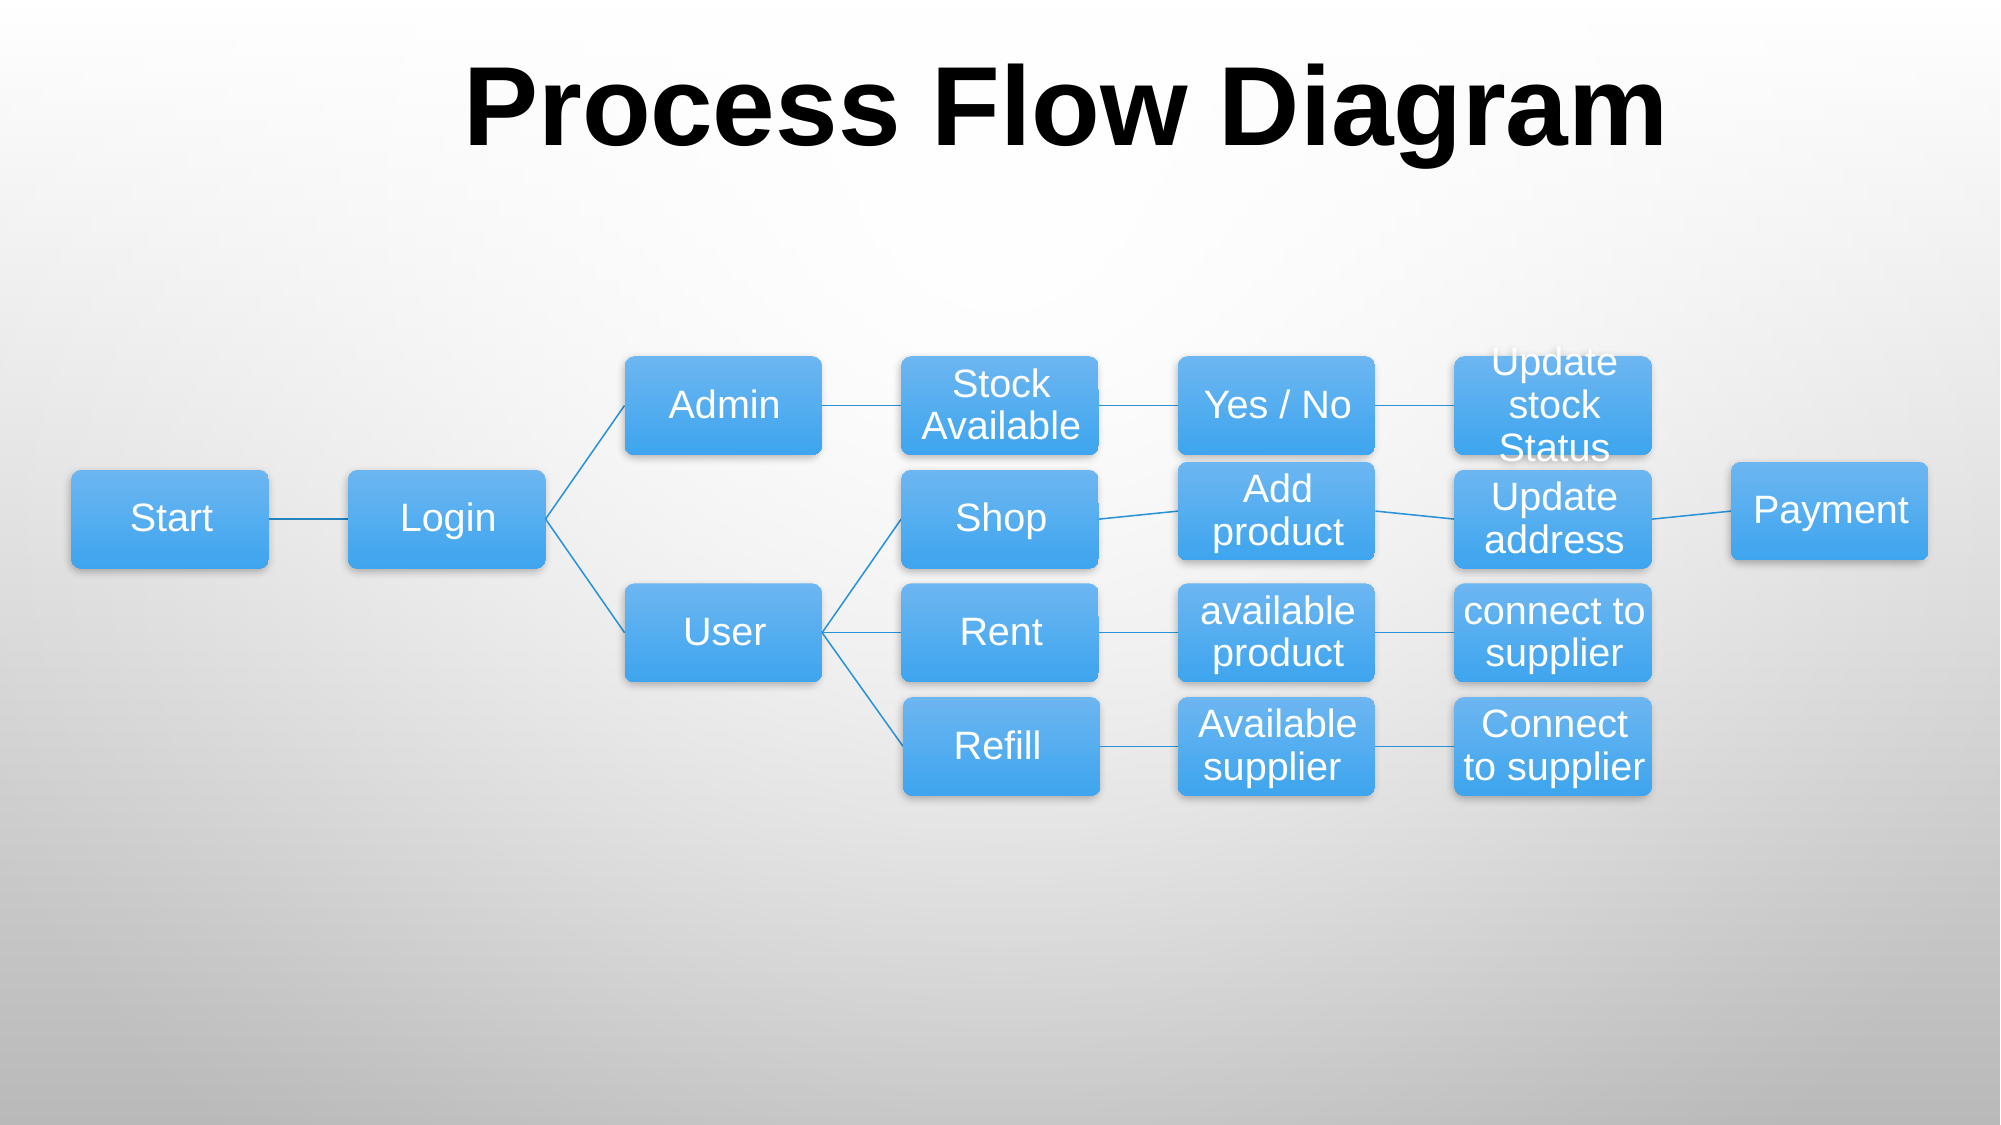

Process Flow Diagram
Start

Login

Admin

Stock Available

Yes / No

Update stock Status

User

Shop

Add product

Update address

Payment

Rent

available product

connect to supplier

Refill

Available supplier

Connect to supplier